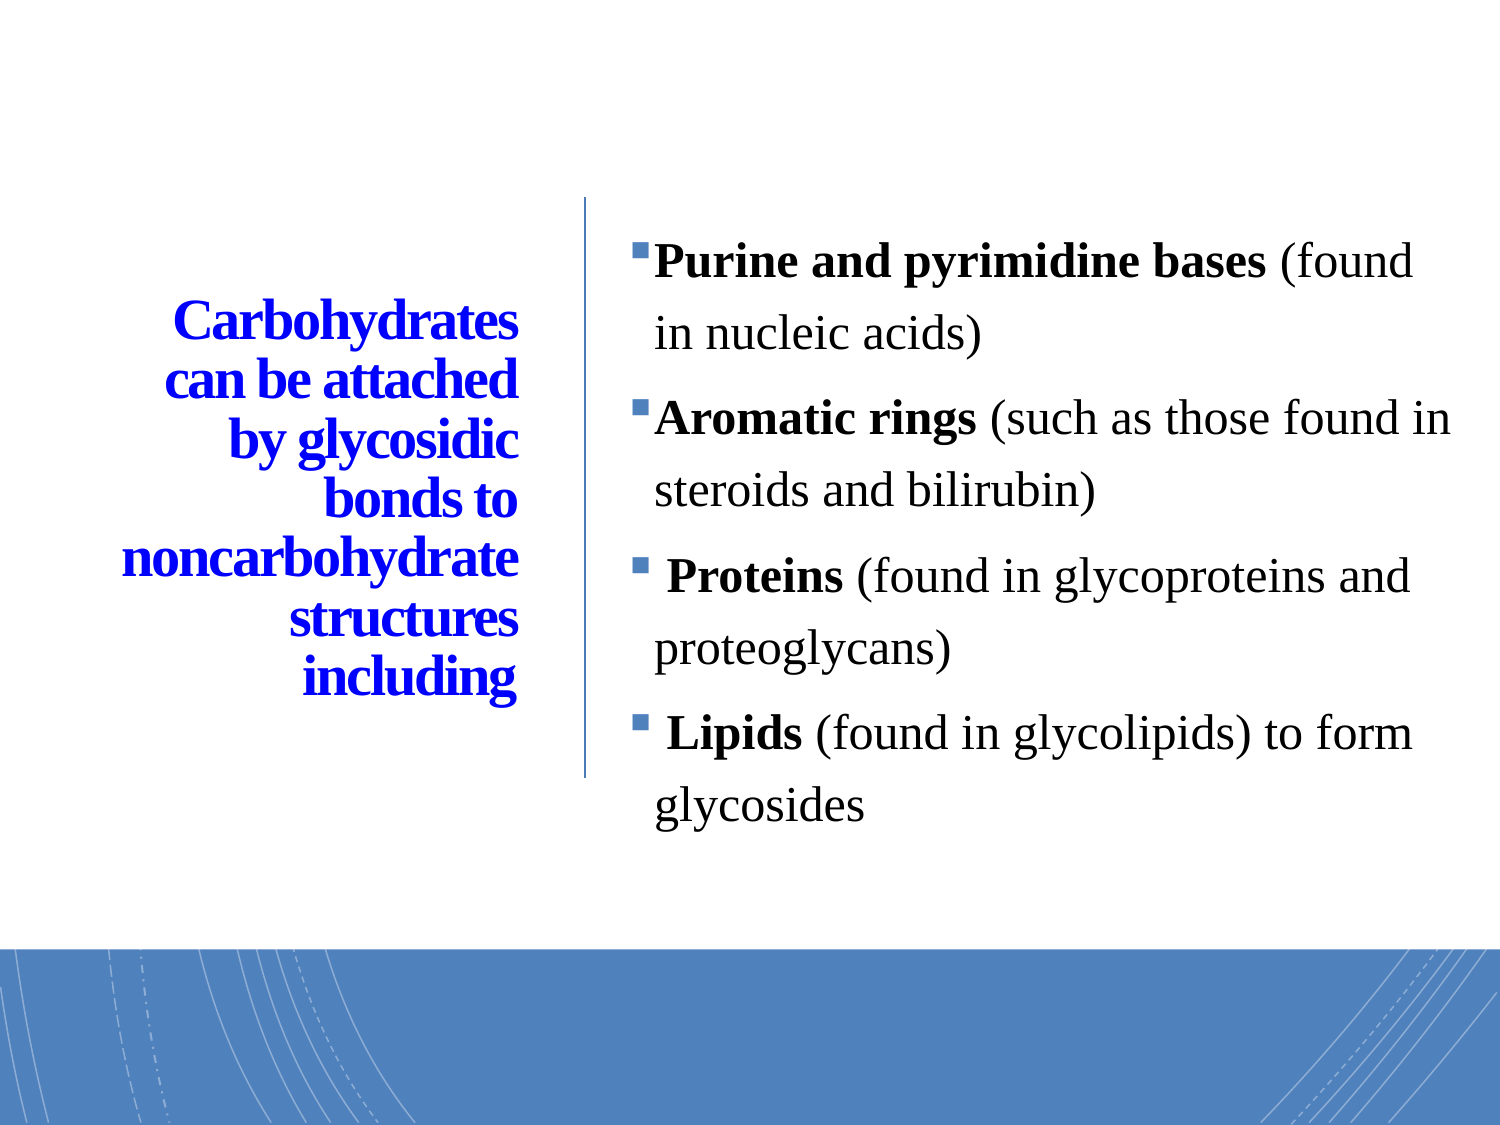

# Carbohydrates can be attached by glycosidic bonds to noncarbohydrate structures including

Purine and pyrimidine bases (found in nucleic acids)
Aromatic rings (such as those found in steroids and bilirubin)
 Proteins (found in glycoproteins and proteoglycans)
 Lipids (found in glycolipids) to form glycosides